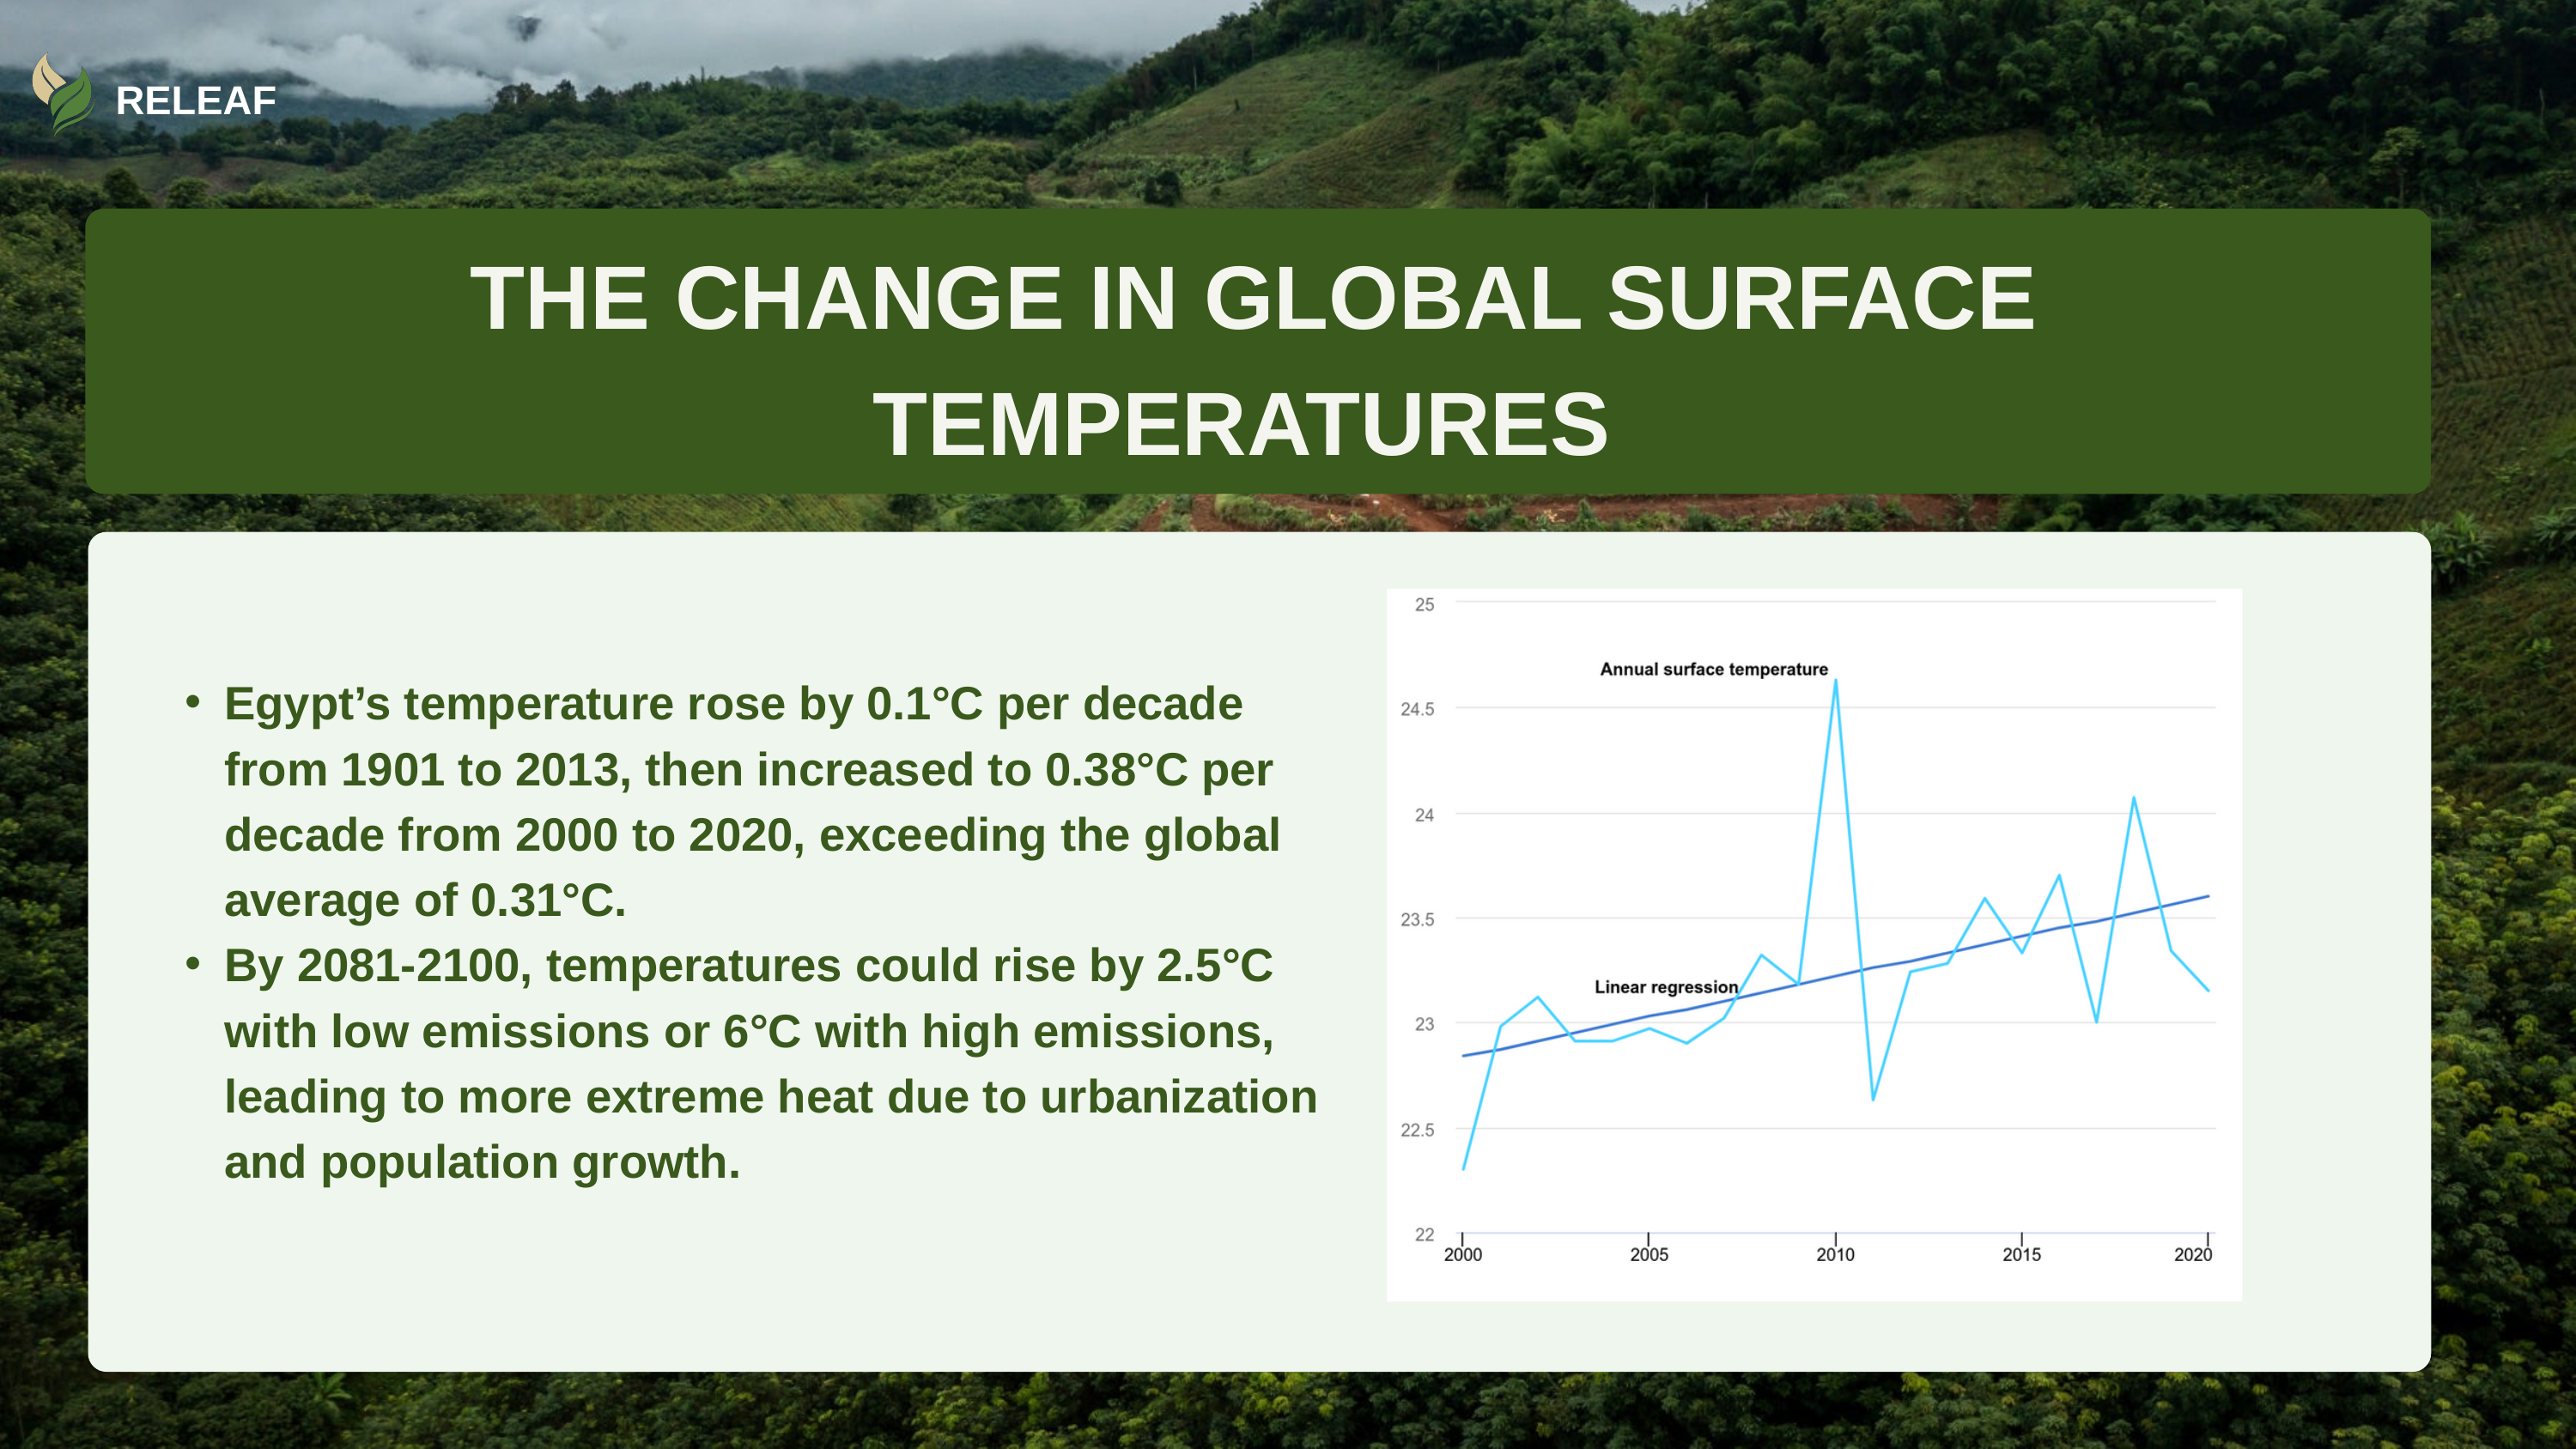

RELEAF

 THE CHANGE IN GLOBAL SURFACE TEMPERATURES

Egypt’s temperature rose by 0.1°C per decade from 1901 to 2013, then increased to 0.38°C per decade from 2000 to 2020, exceeding the global average of 0.31°C.
By 2081-2100, temperatures could rise by 2.5°C with low emissions or 6°C with high emissions, leading to more extreme heat due to urbanization and population growth.